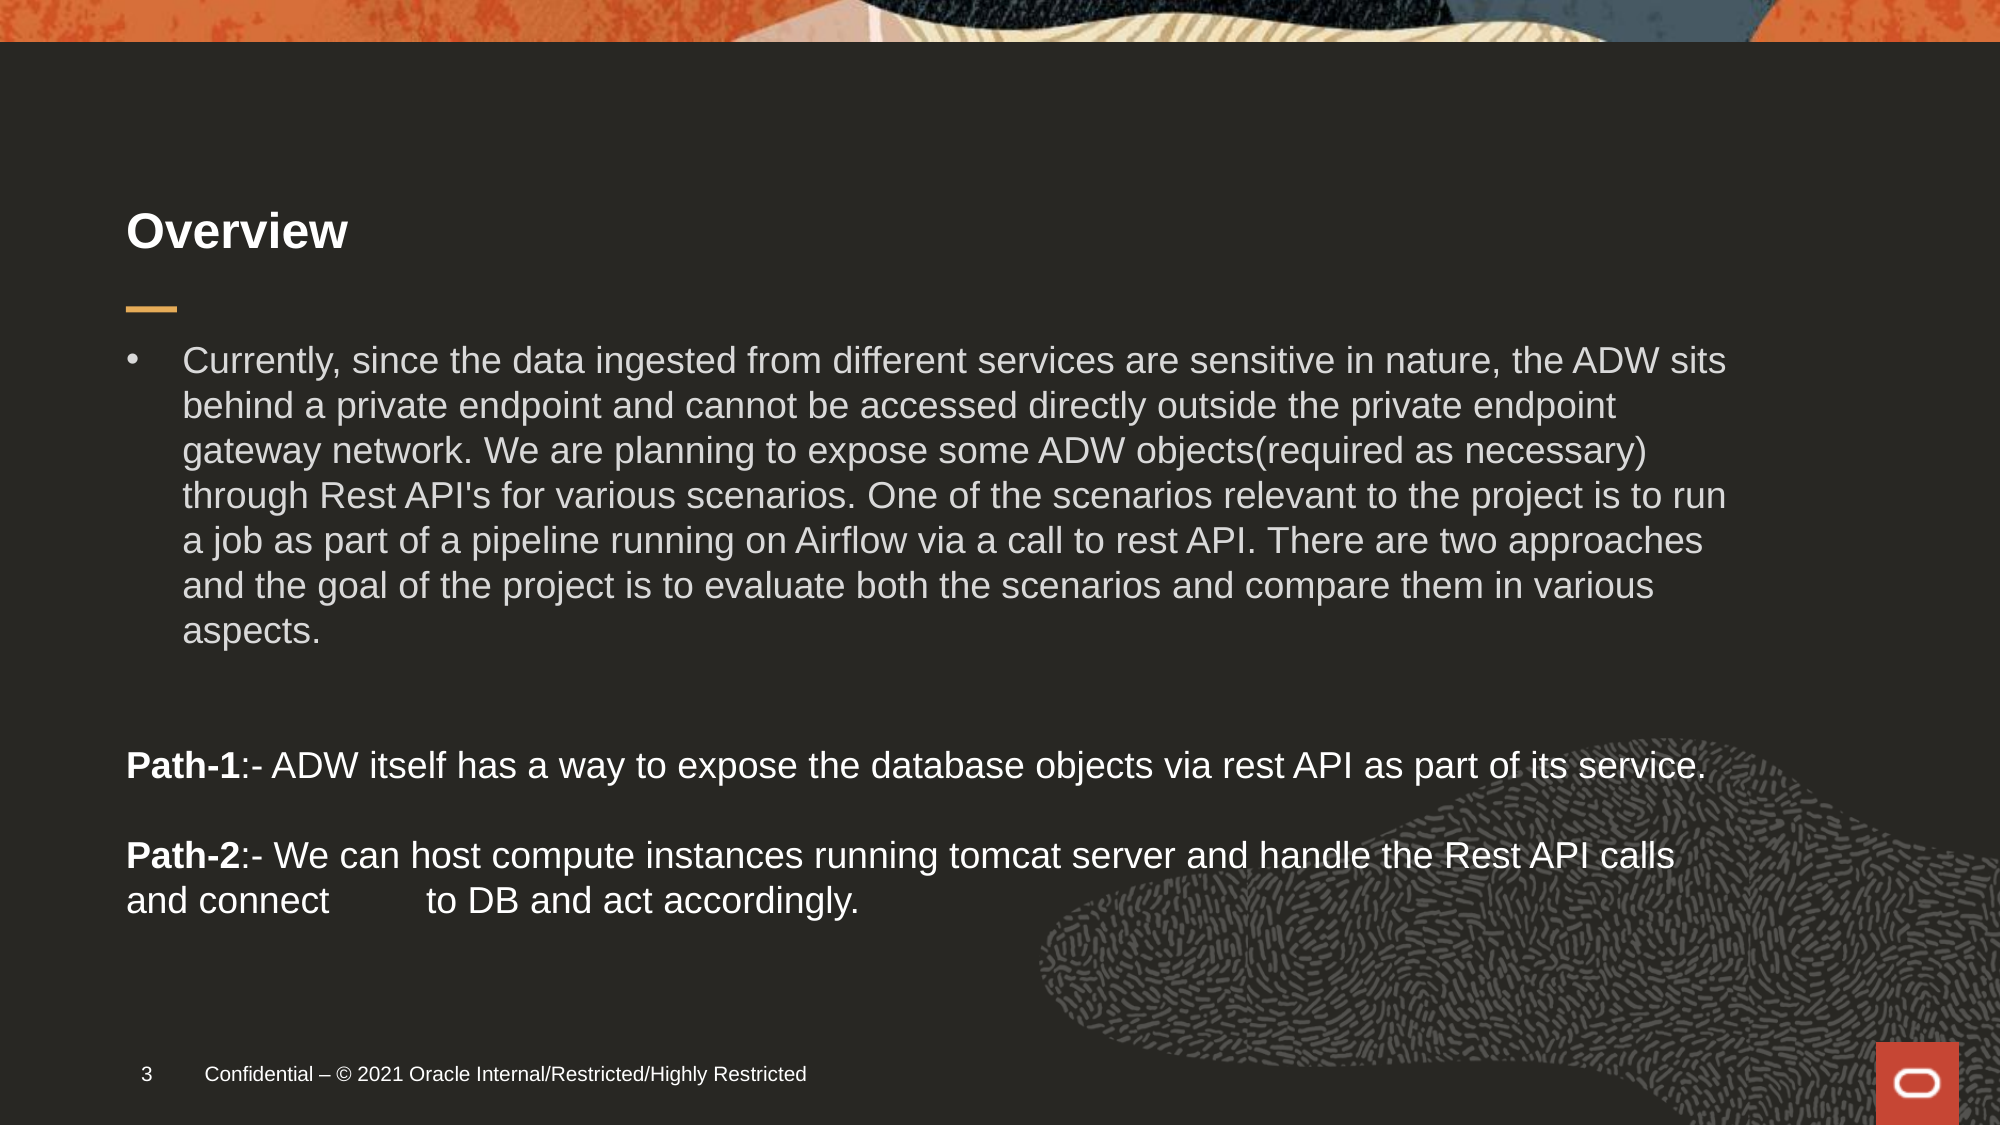

# Overview
Currently, since the data ingested from different services are sensitive in nature, the ADW sits behind a private endpoint and cannot be accessed directly outside the private endpoint gateway network. We are planning to expose some ADW objects(required as necessary) through Rest API's for various scenarios. One of the scenarios relevant to the project is to run a job as part of a pipeline running on Airflow via a call to rest API. There are two approaches and the goal of the project is to evaluate both the scenarios and compare them in various aspects.

Path-1:- ADW itself has a way to expose the database objects via rest API as part of its service.

Path-2:- We can host compute instances running tomcat server and handle the Rest API calls and connect       	to DB and act accordingly.

3
Confidential – © 2021 Oracle Internal/Restricted/Highly Restricted